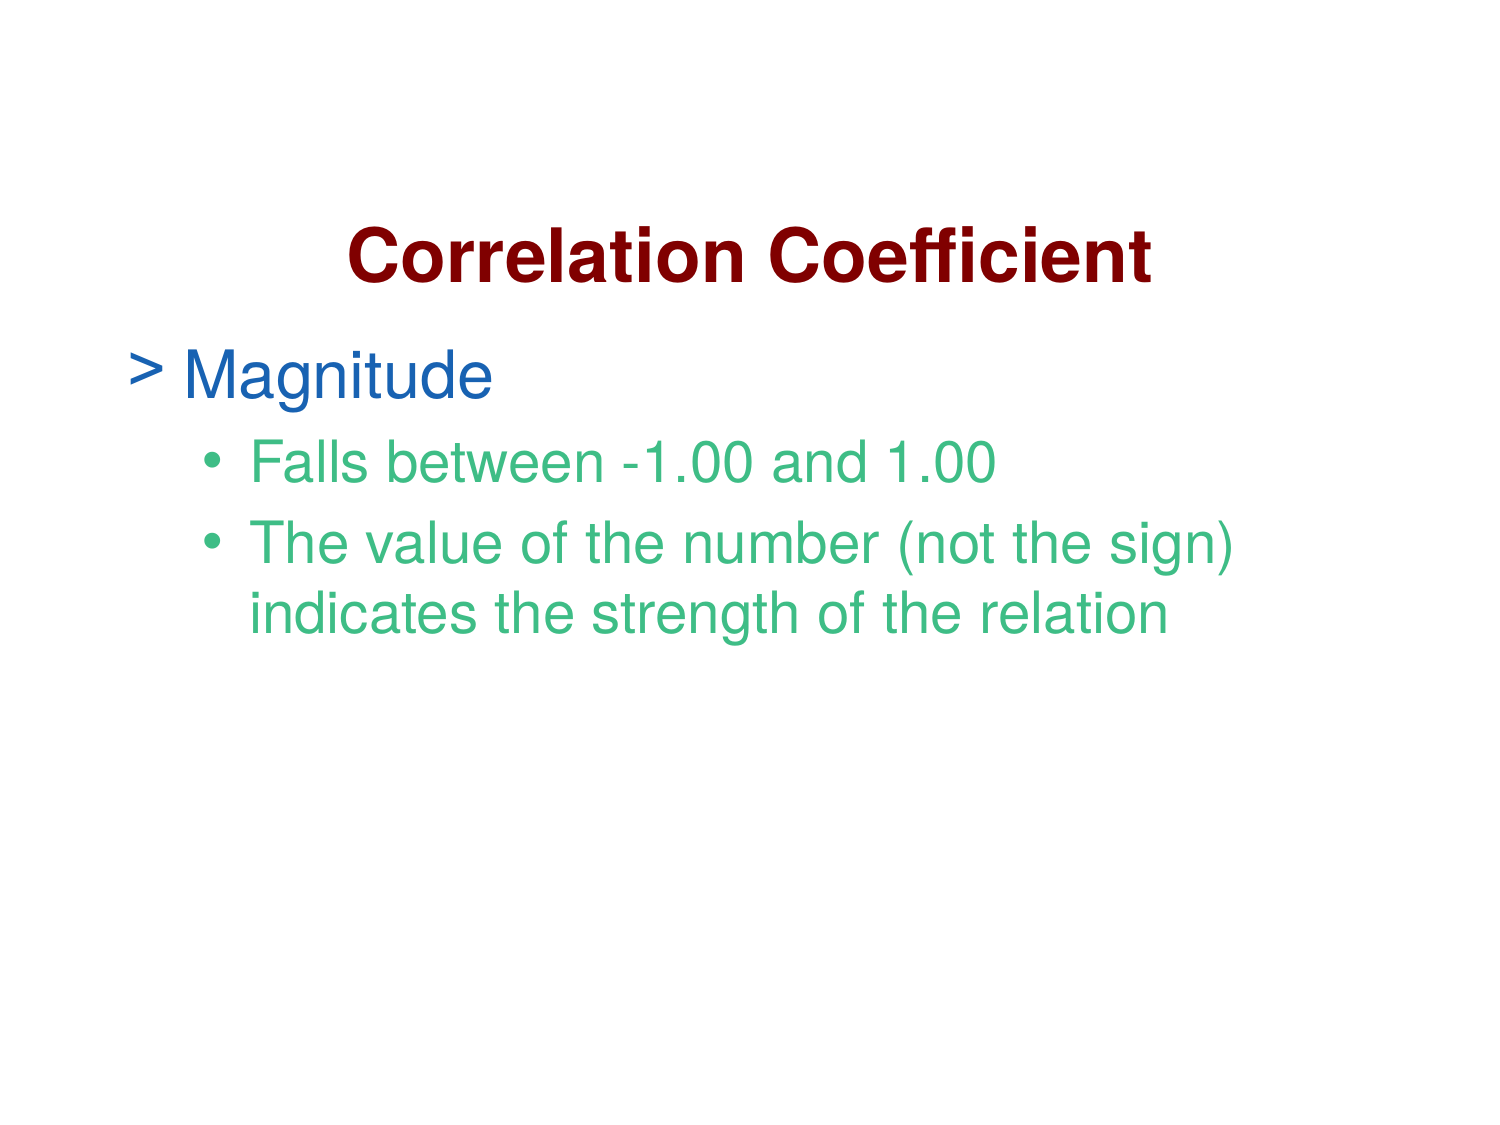

# Correlation Coefficient
Magnitude
Falls between -1.00 and 1.00
The value of the number (not the sign) indicates the strength of the relation